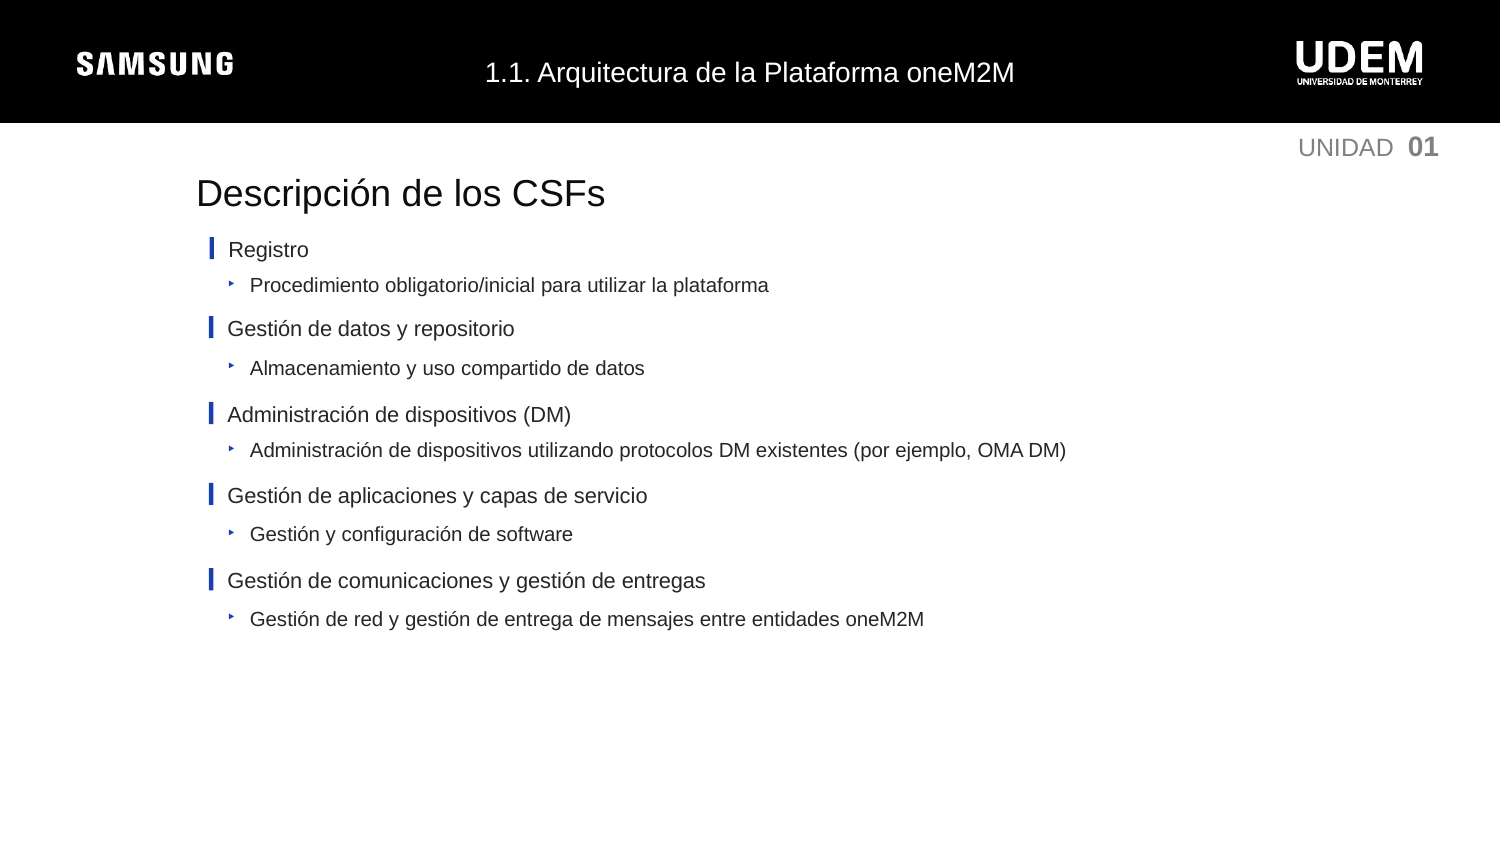

1.1. Arquitectura de la Plataforma oneM2M
UNIDAD  01
Descripción de los CSFs
Registro

Procedimiento obligatorio/inicial para utilizar la plataforma
Gestión de datos y repositorio

Almacenamiento y uso compartido de datos
Administración de dispositivos (DM)

Administración de dispositivos utilizando protocolos DM existentes (por ejemplo, OMA DM)
Gestión de aplicaciones y capas de servicio

Gestión y configuración de software
Gestión de comunicaciones y gestión de entregas

Gestión de red y gestión de entrega de mensajes entre entidades oneM2M